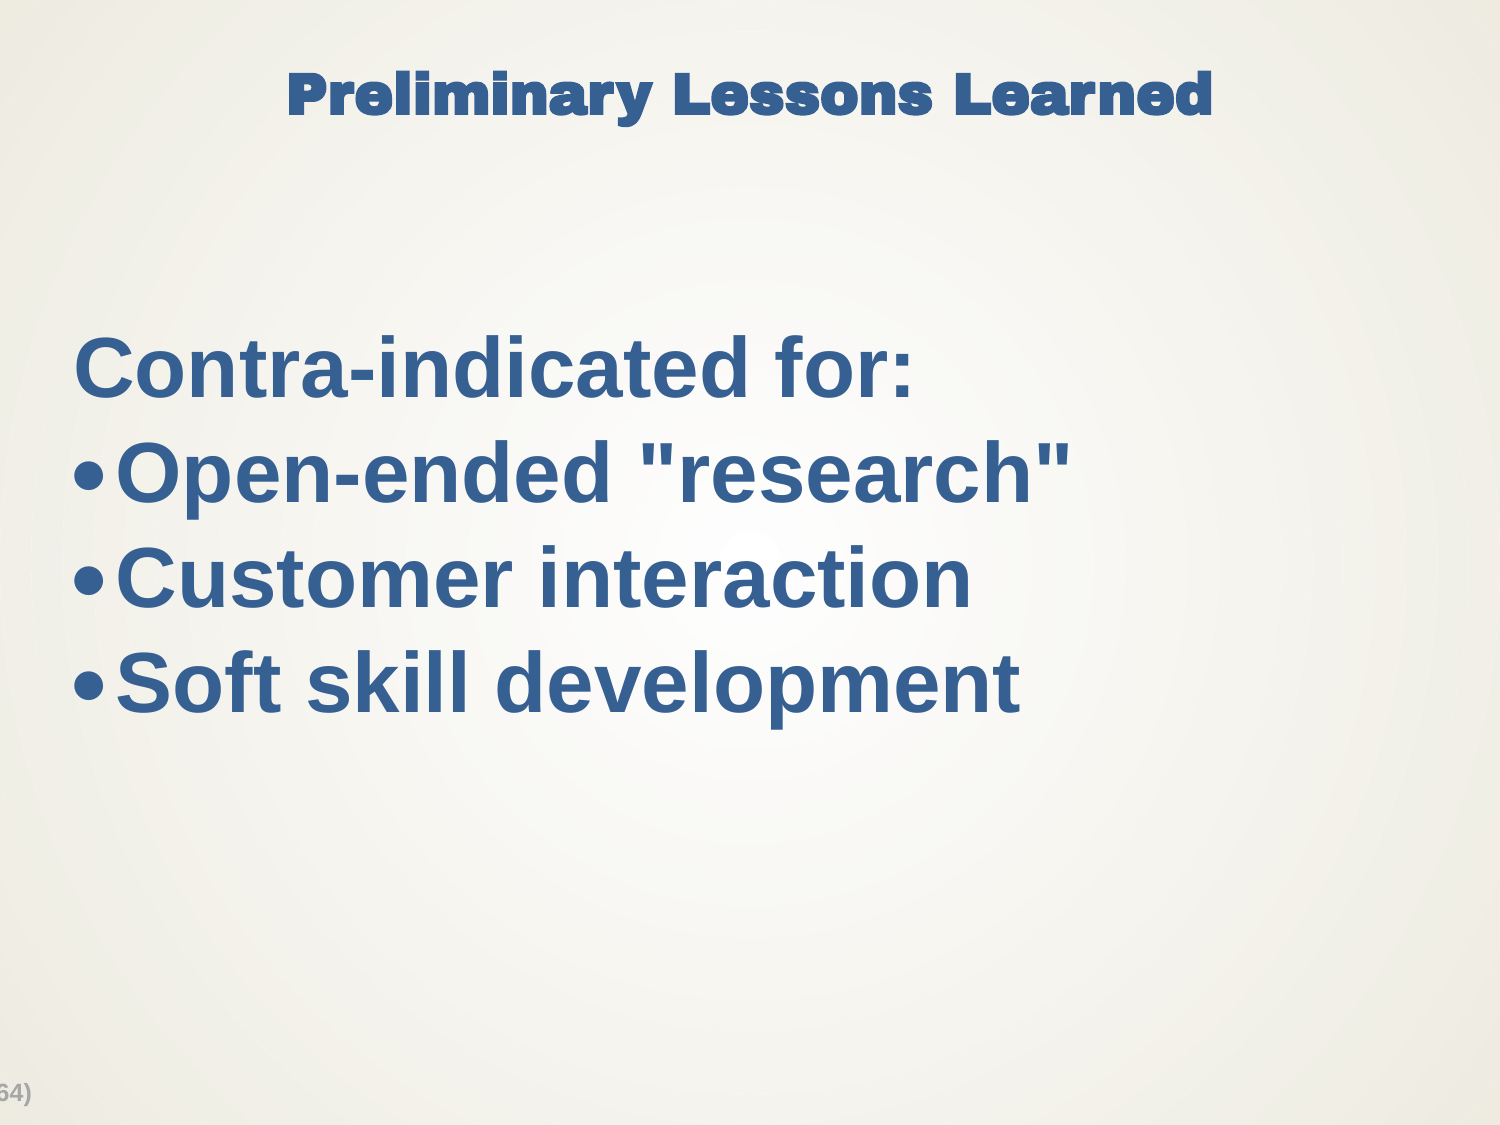

# Preliminary Lessons Learned

Contra-indicated for:
Open-ended "research"
Customer interaction
Soft skill development